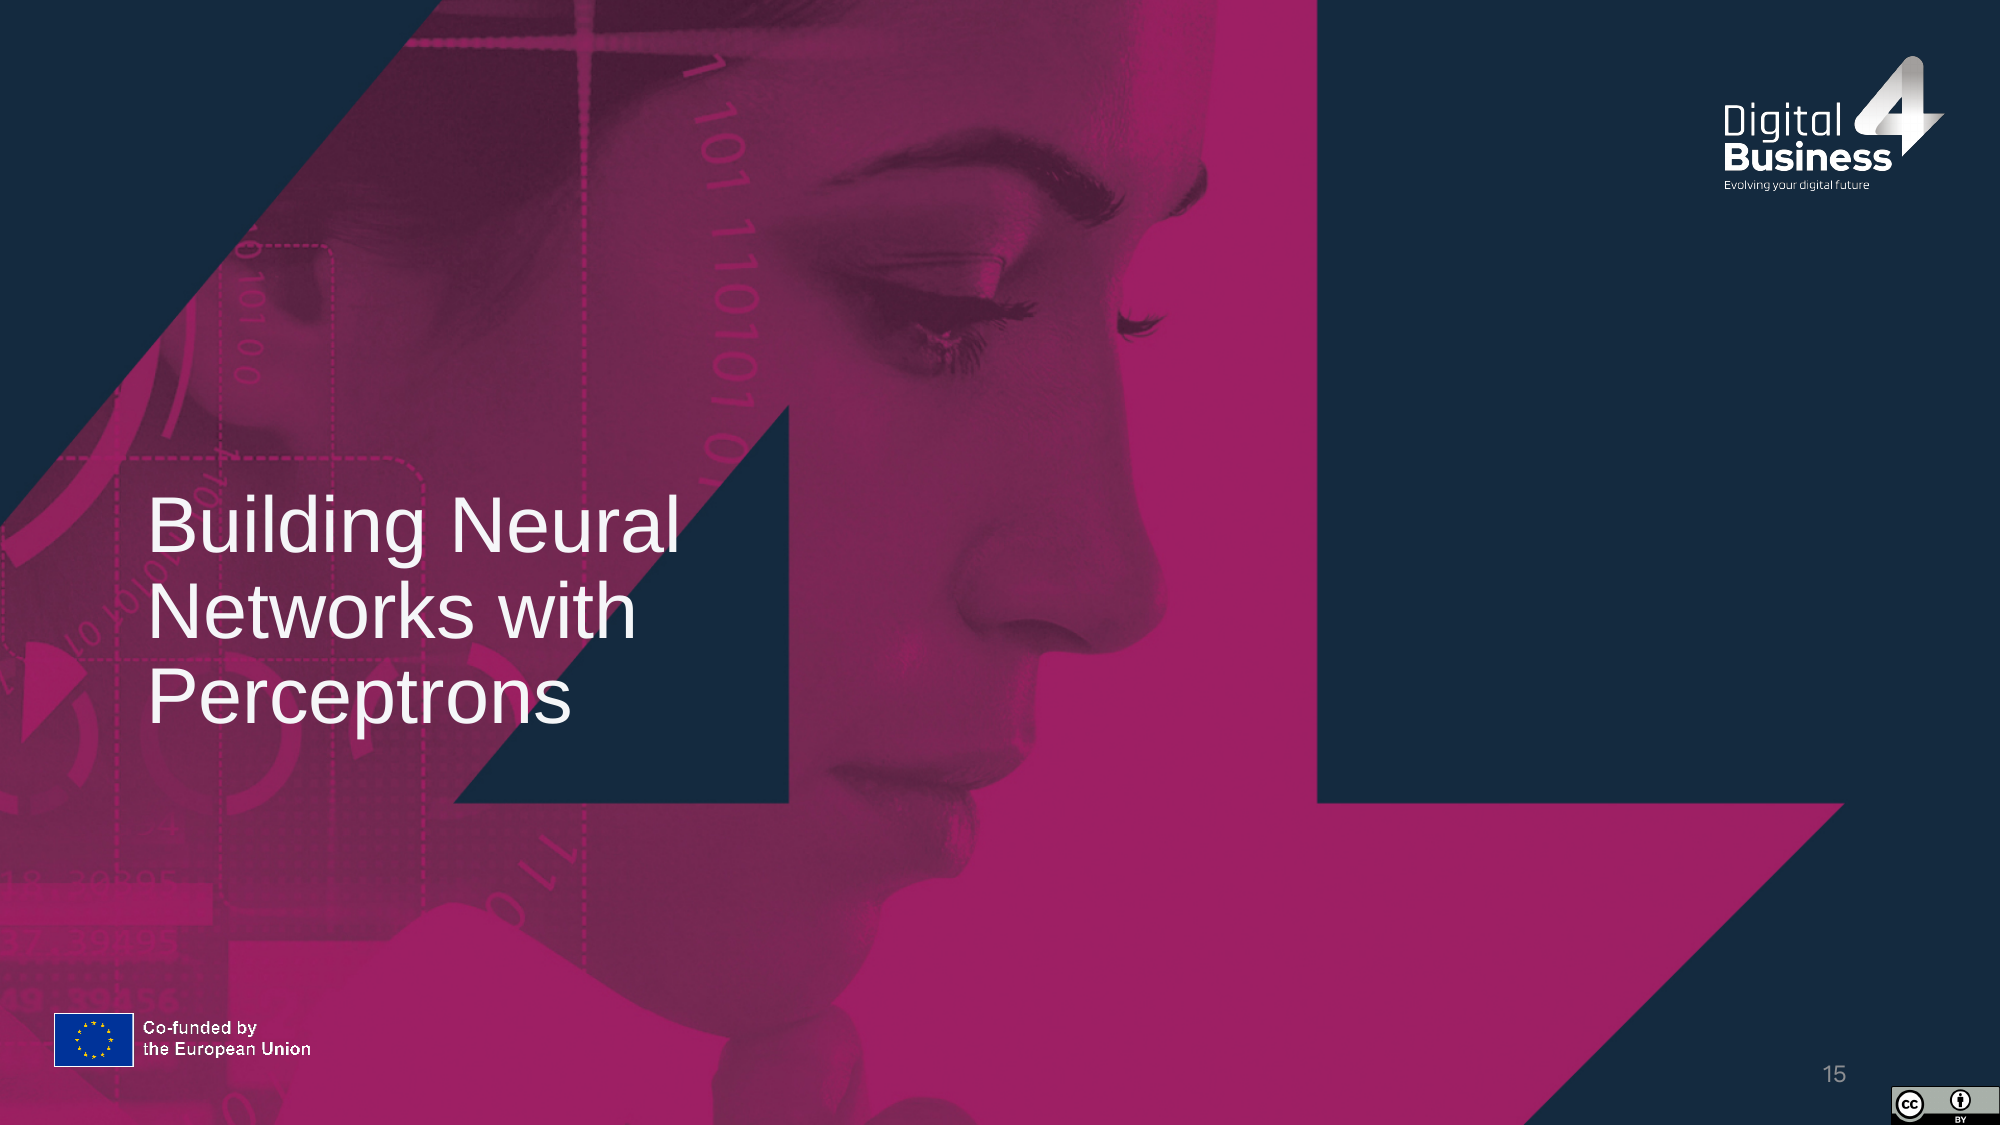

# Building Neural Networks with Perceptrons
15